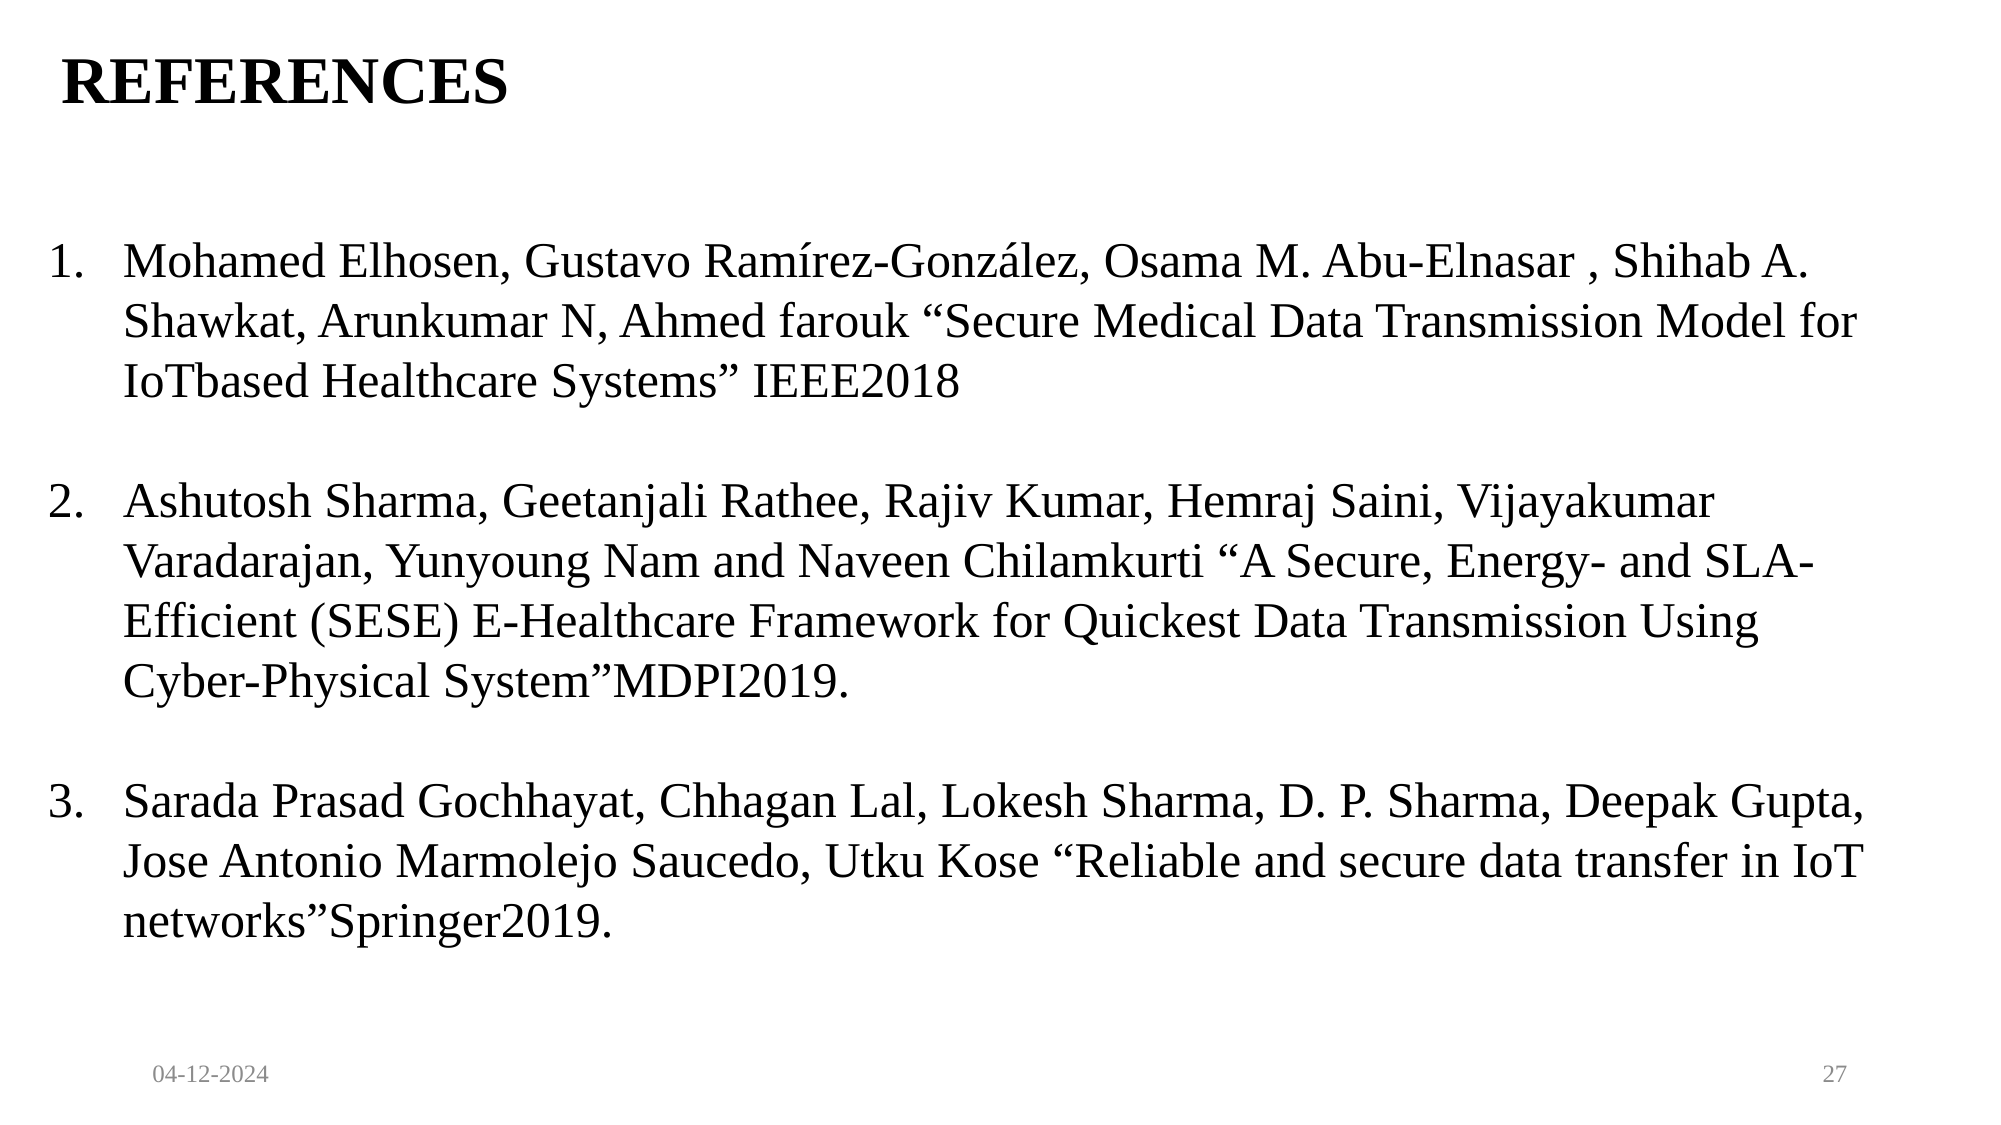

REFERENCES
Mohamed Elhosen, Gustavo Ramírez-González, Osama M. Abu-Elnasar , Shihab A. Shawkat, Arunkumar N, Ahmed farouk “Secure Medical Data Transmission Model for IoTbased Healthcare Systems” IEEE2018

Ashutosh Sharma, Geetanjali Rathee, Rajiv Kumar, Hemraj Saini, Vijayakumar Varadarajan, Yunyoung Nam and Naveen Chilamkurti “A Secure, Energy- and SLA-Efficient (SESE) E-Healthcare Framework for Quickest Data Transmission Using Cyber-Physical System”MDPI2019.

Sarada Prasad Gochhayat, Chhagan Lal, Lokesh Sharma, D. P. Sharma, Deepak Gupta, Jose Antonio Marmolejo Saucedo, Utku Kose “Reliable and secure data transfer in IoT networks”Springer2019.

04-12-2024
27